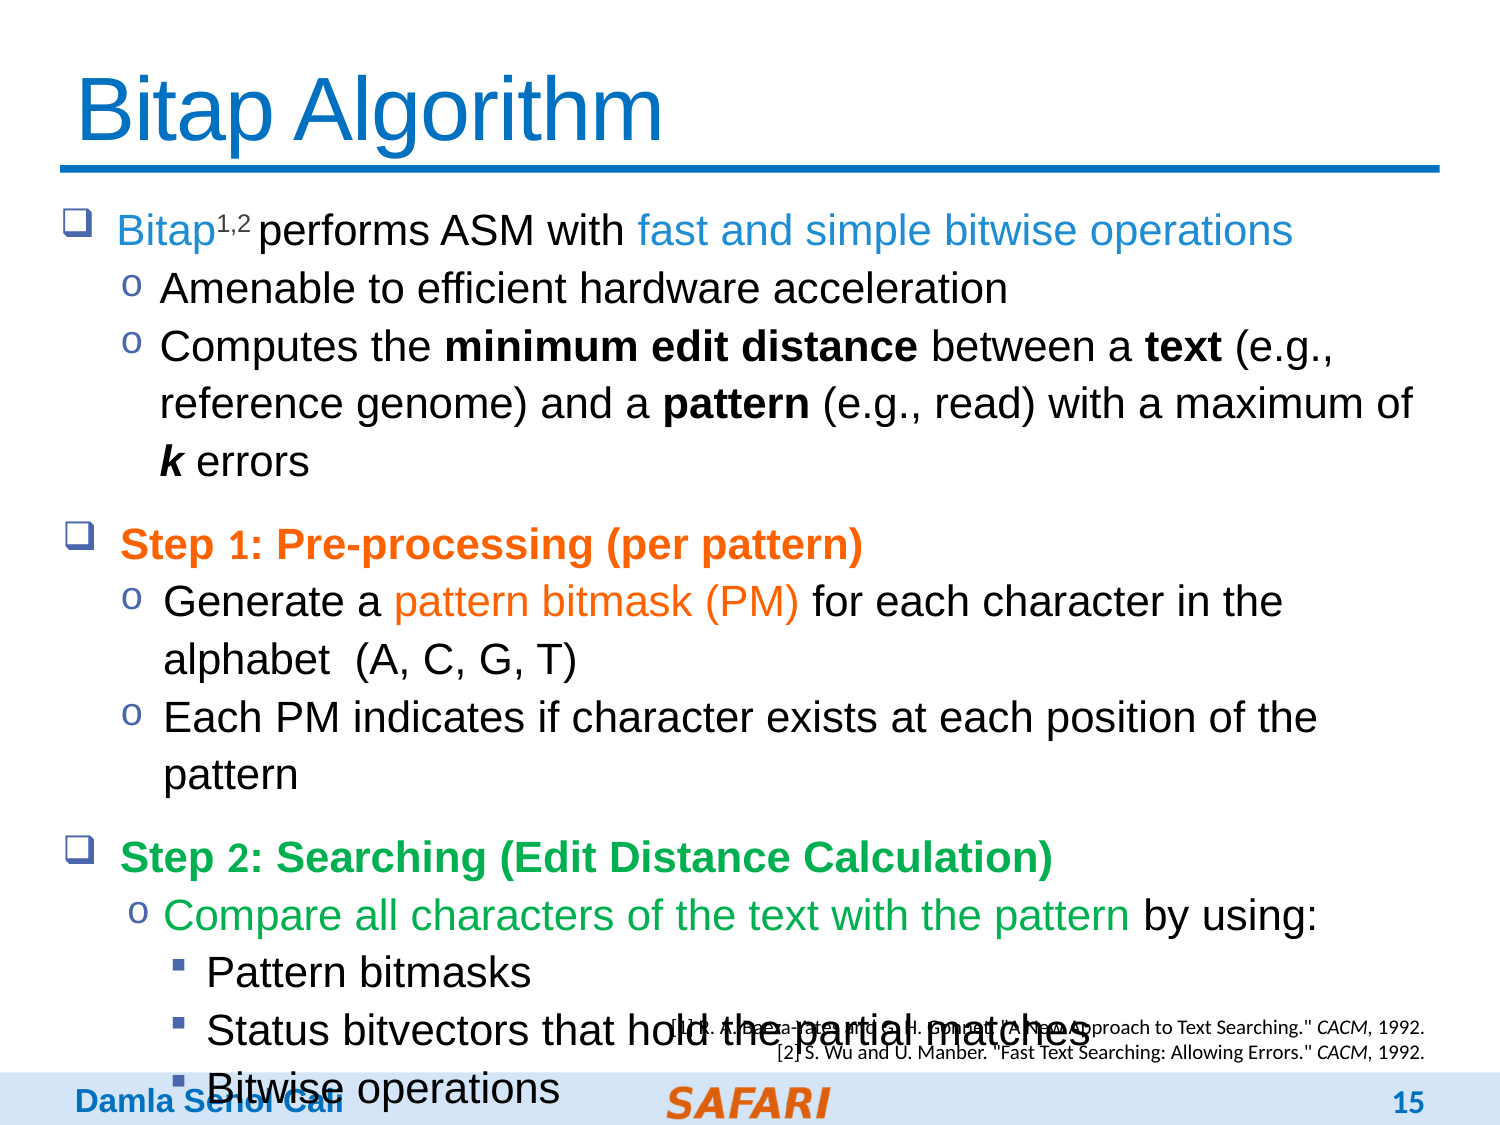

# Bitap Algorithm
Bitap1,2 performs ASM with fast and simple bitwise operations
Amenable to efficient hardware acceleration
Computes the minimum edit distance between a text (e.g., reference genome) and a pattern (e.g., read) with a maximum of k errors
Step 1: Pre-processing (per pattern)
Generate a pattern bitmask (PM) for each character in the alphabet  (A, C, G, T)
Each PM indicates if character exists at each position of the pattern
Step 2: Searching (Edit Distance Calculation)
Compare all characters of the text with the pattern by using:
Pattern bitmasks
Status bitvectors that hold the partial matches
Bitwise operations
[1] R. A. Baeza-Yates and G. H. Gonnet. "A New Approach to Text Searching." CACM, 1992.
[2] S. Wu and U. Manber. "Fast Text Searching: Allowing Errors." CACM, 1992.
15